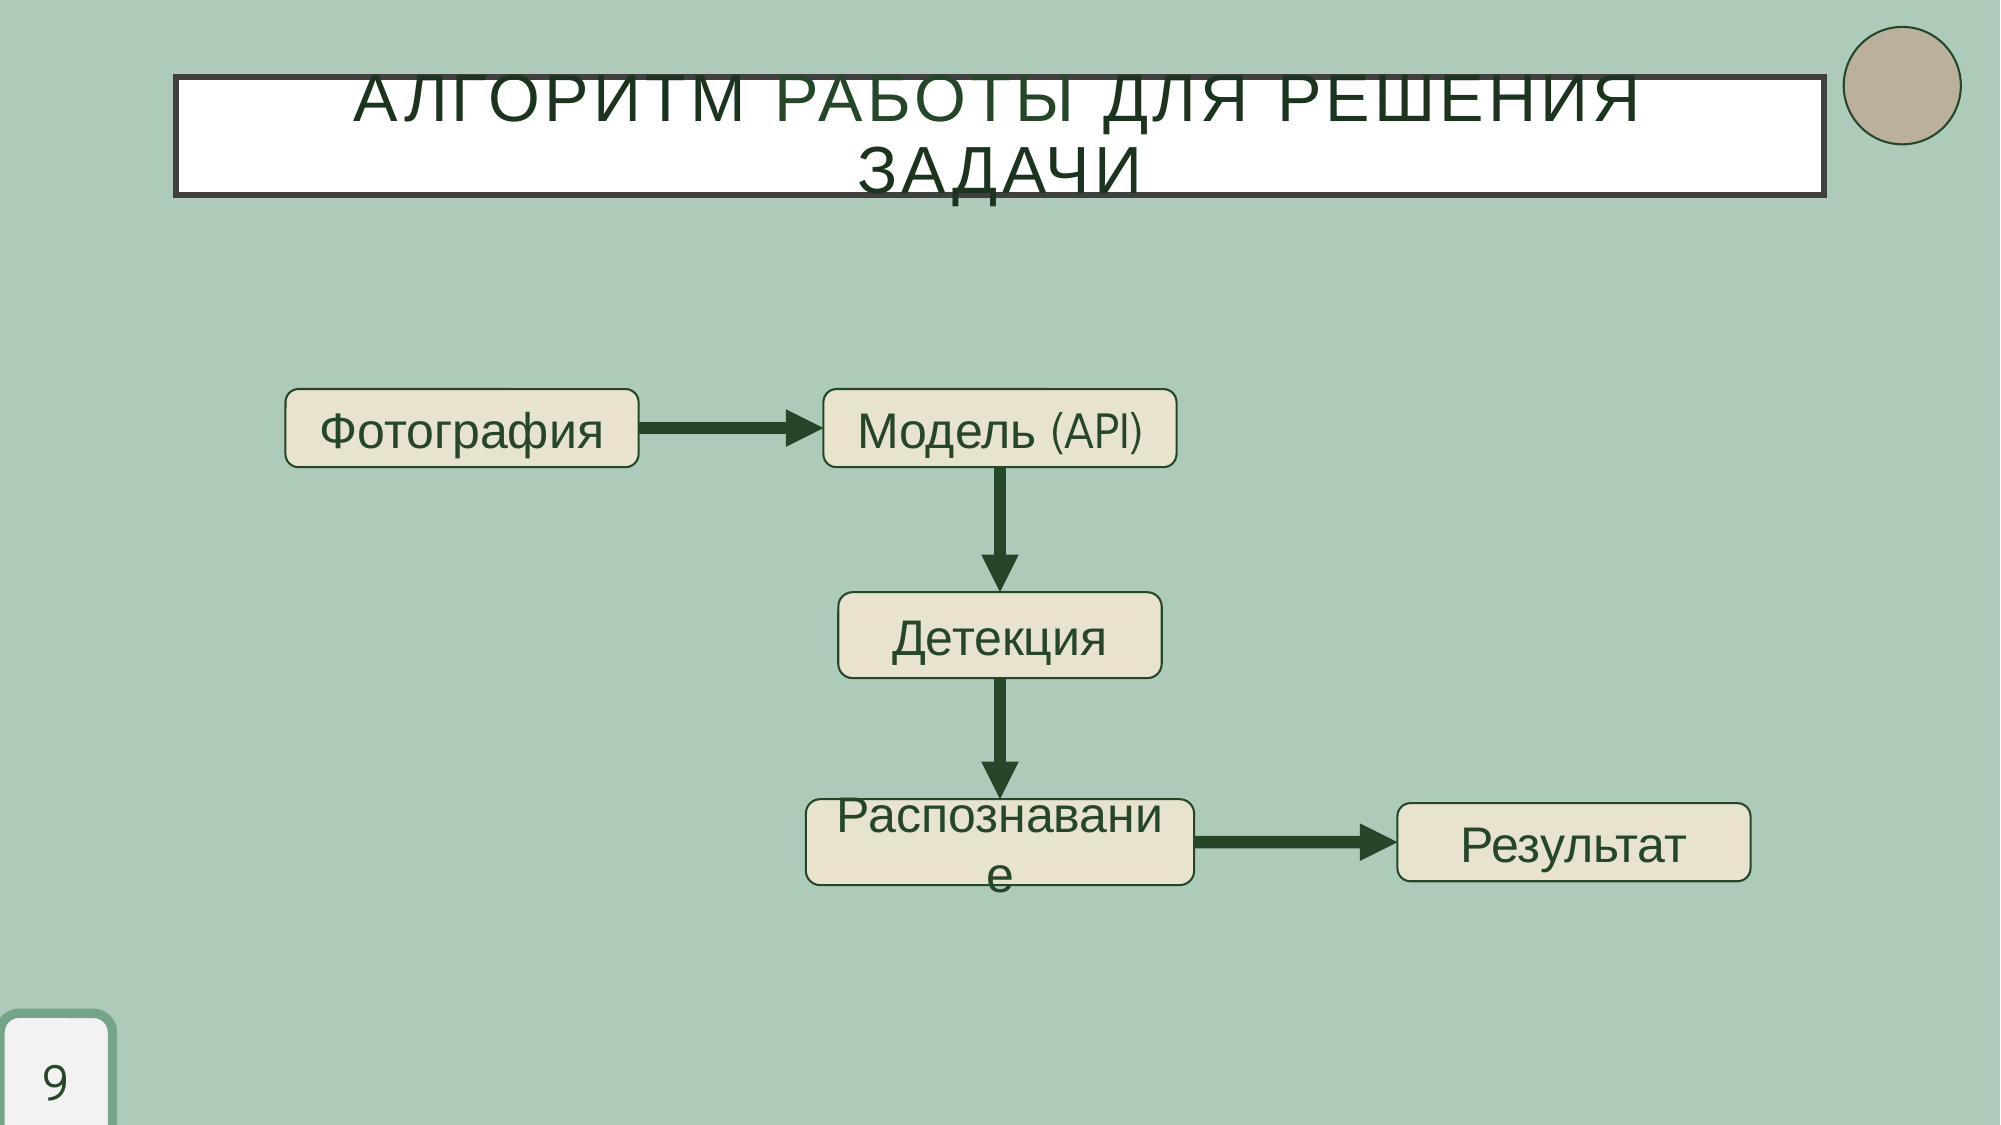

АЛГОРИТМ РАБОТЫ ДЛЯ РЕШЕНИЯ ЗАДАЧИ
Фотография
Модель (API)
Детекция
Распознавание
Результат
9